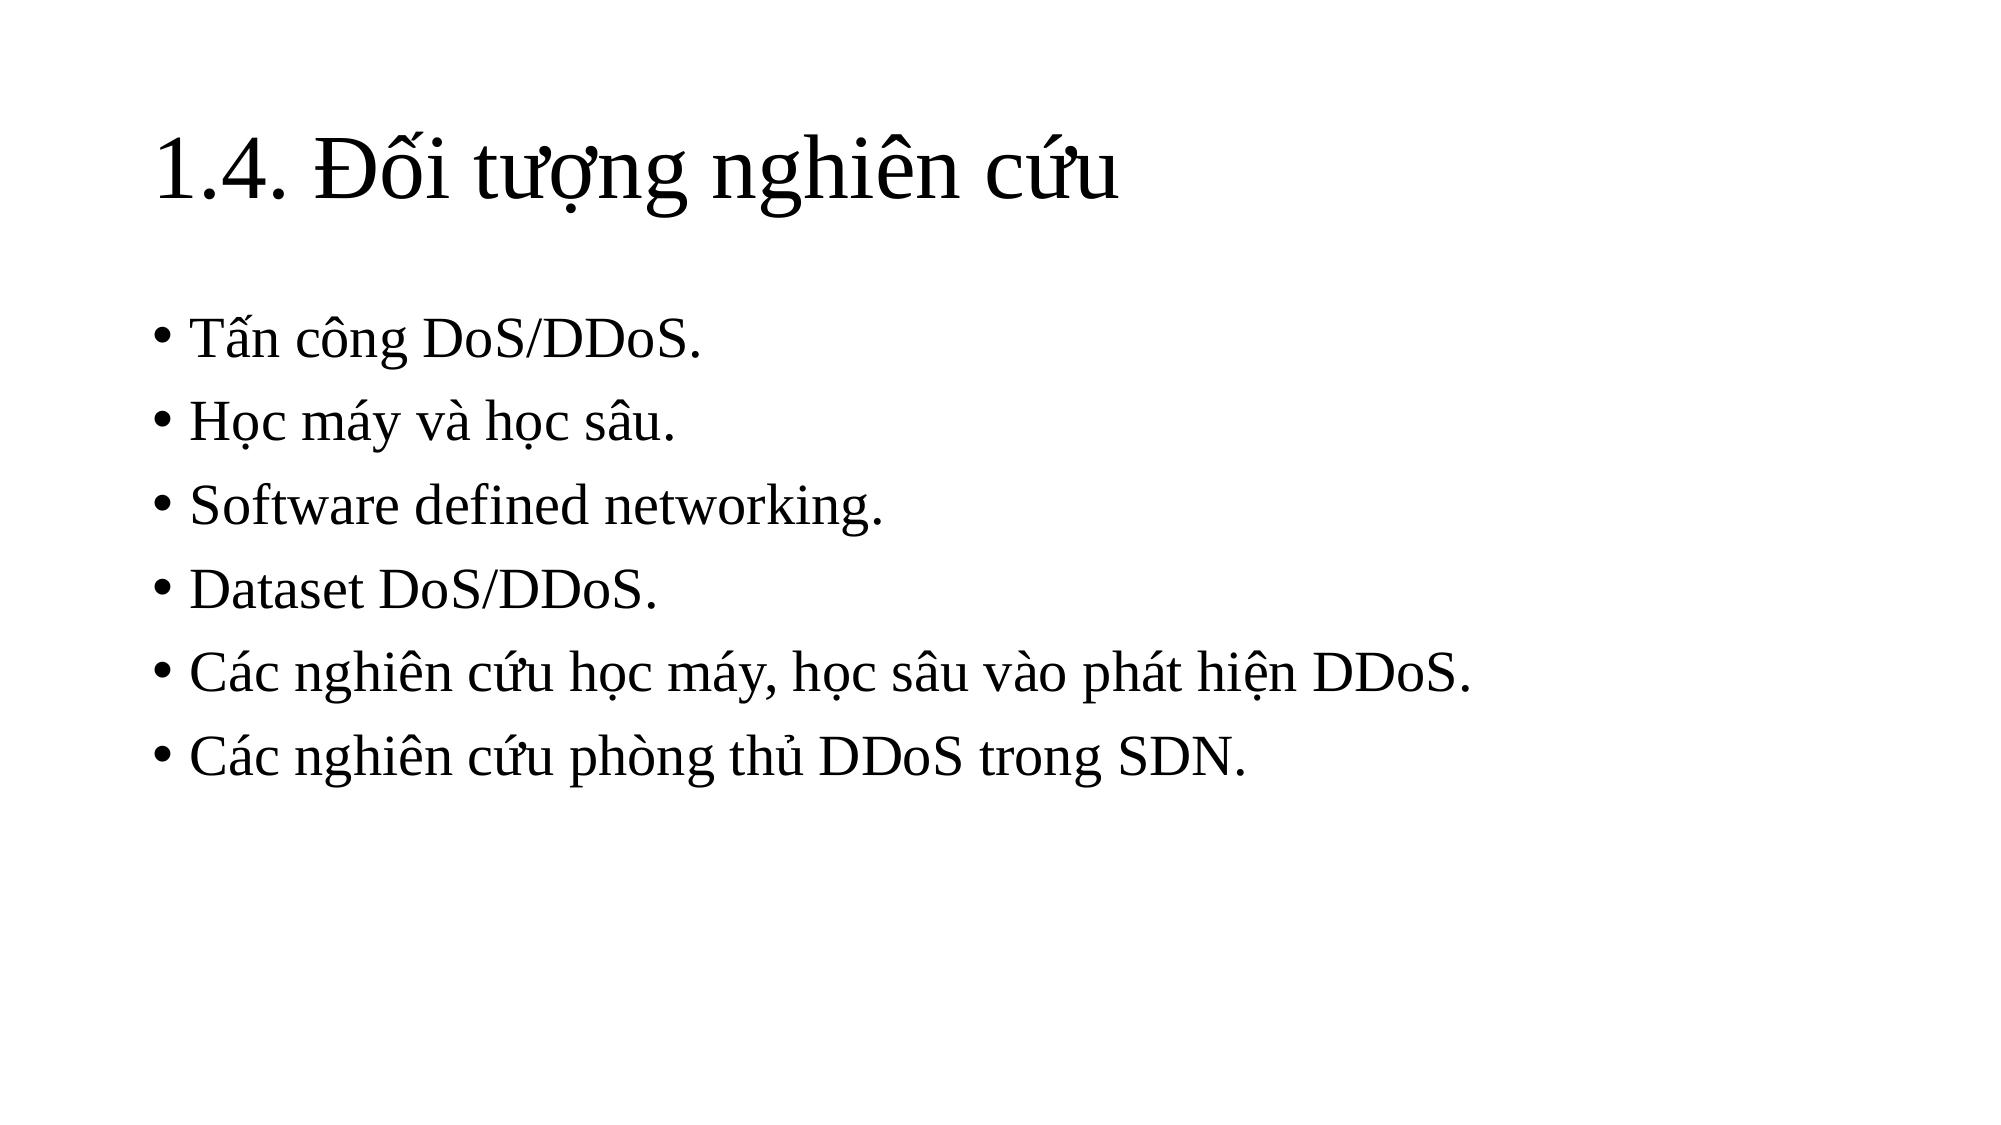

# 1.4. Đối tượng nghiên cứu
Tấn công DoS/DDoS.
Học máy và học sâu.
Software defined networking.
Dataset DoS/DDoS.
Các nghiên cứu học máy, học sâu vào phát hiện DDoS.
Các nghiên cứu phòng thủ DDoS trong SDN.